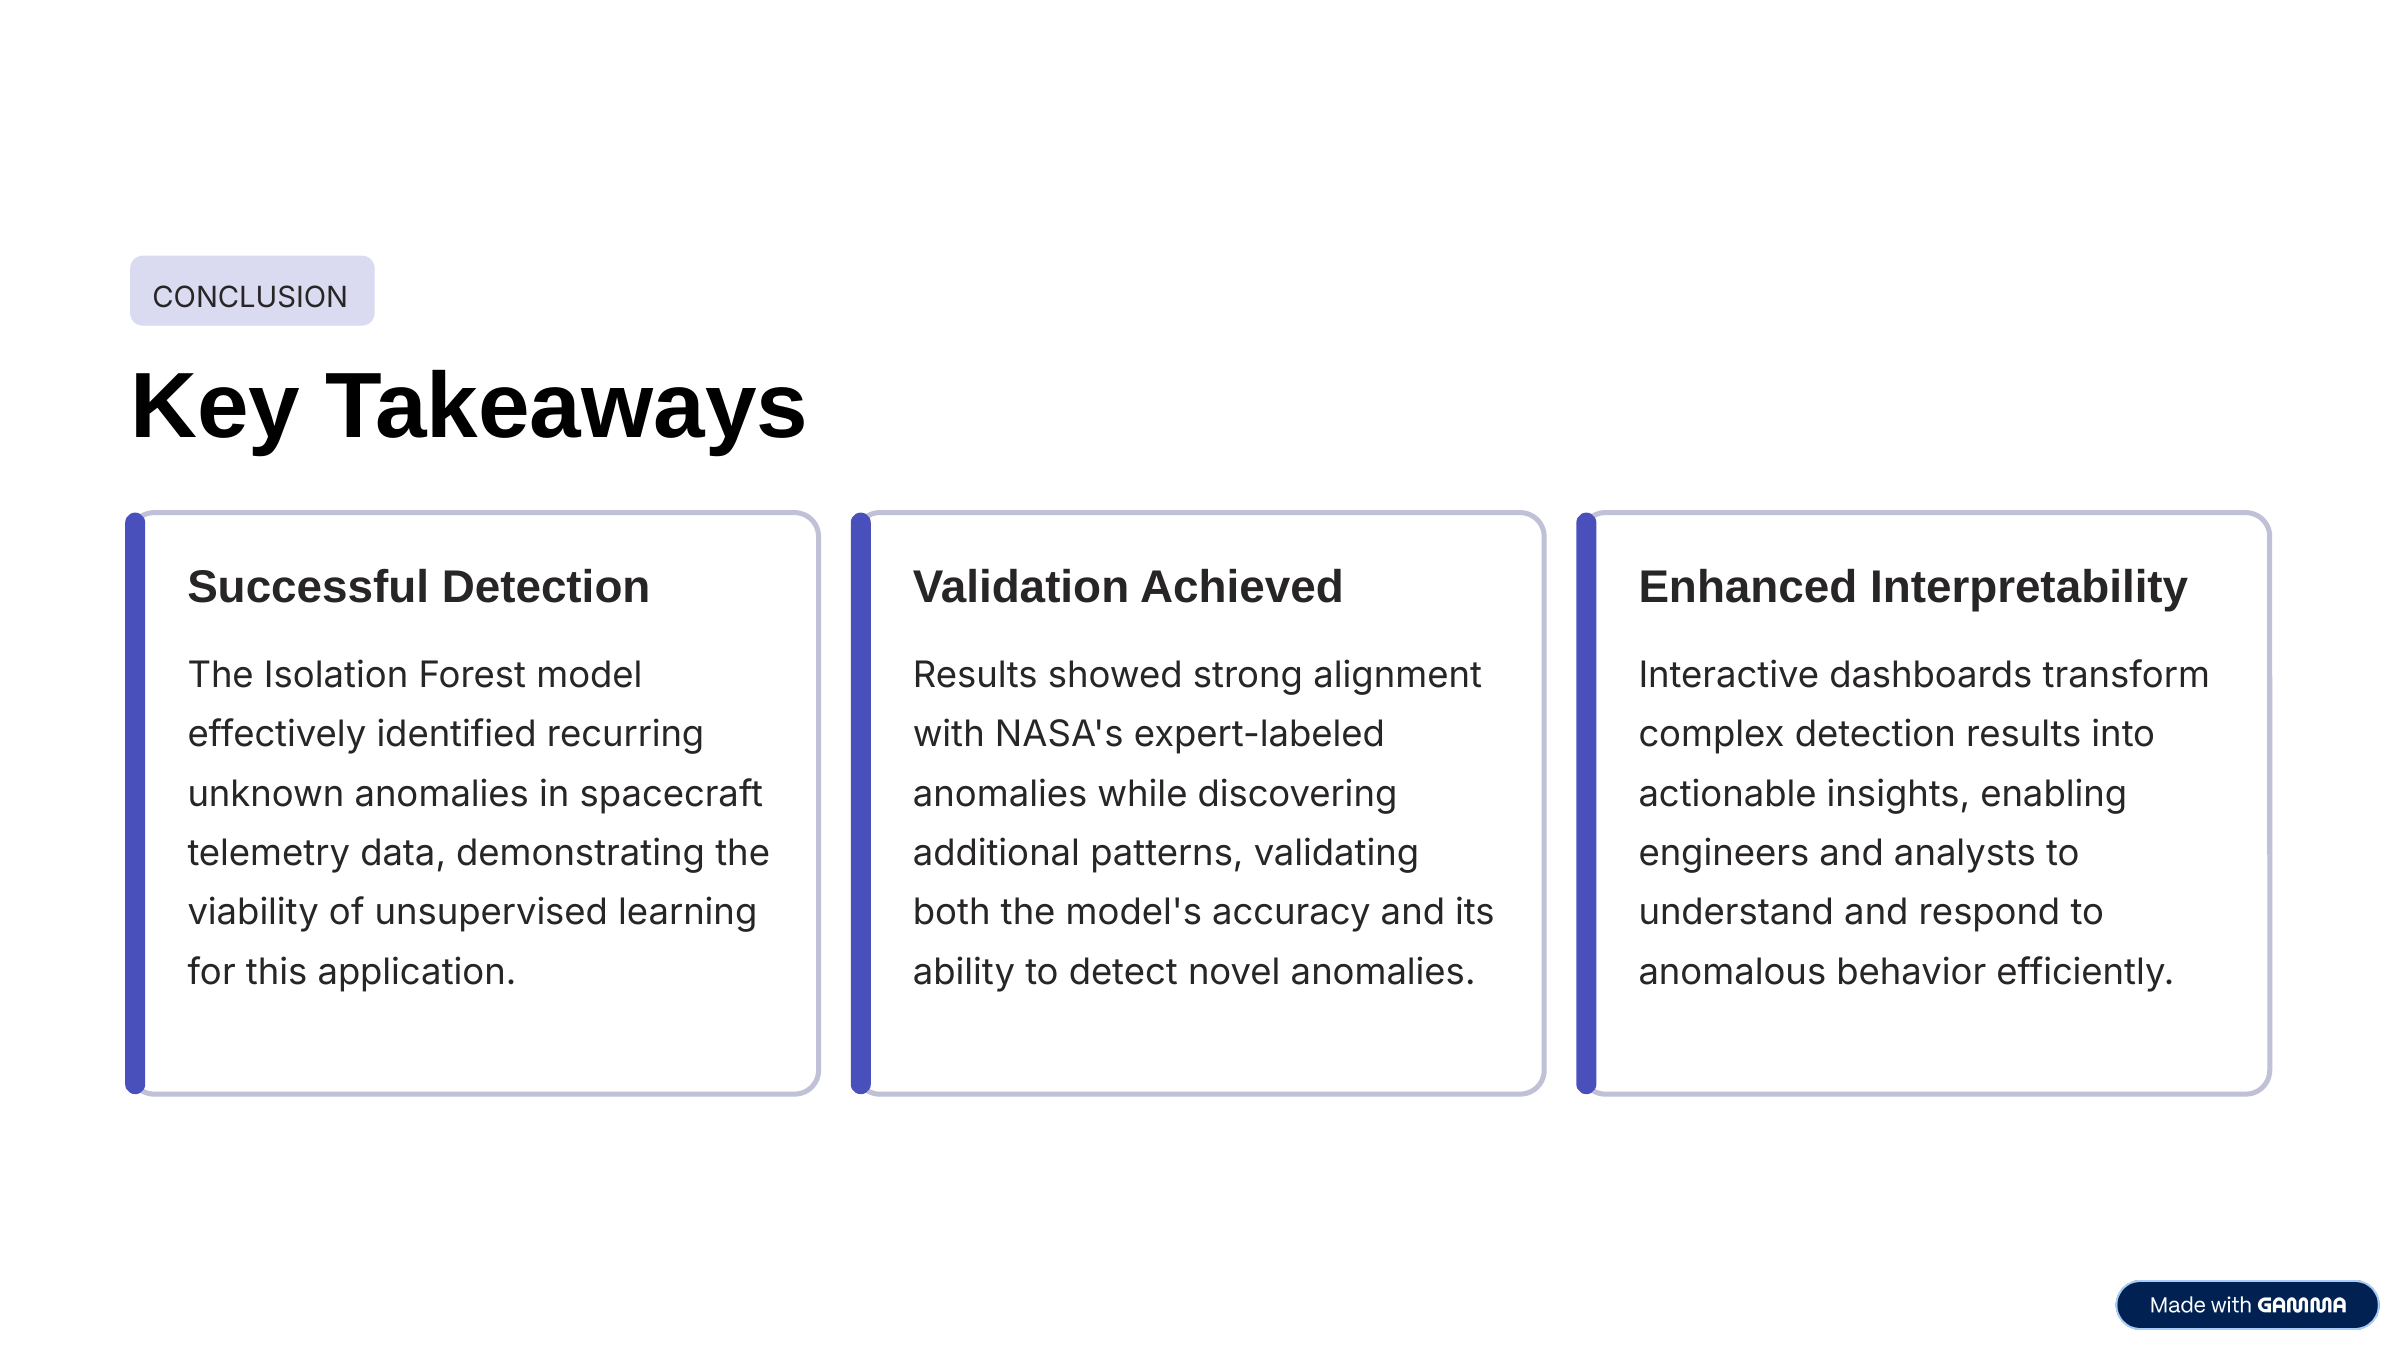

CONCLUSION
Key Takeaways

Successful Detection
Validation Achieved
Enhanced Interpretability
The Isolation Forest model effectively identified recurring unknown anomalies in spacecraft telemetry data, demonstrating the viability of unsupervised learning for this application.
Results showed strong alignment with NASA's expert-labeled anomalies while discovering additional patterns, validating both the model's accuracy and its ability to detect novel anomalies.
Interactive dashboards transform complex detection results into actionable insights, enabling engineers and analysts to understand and respond to anomalous behavior efficiently.